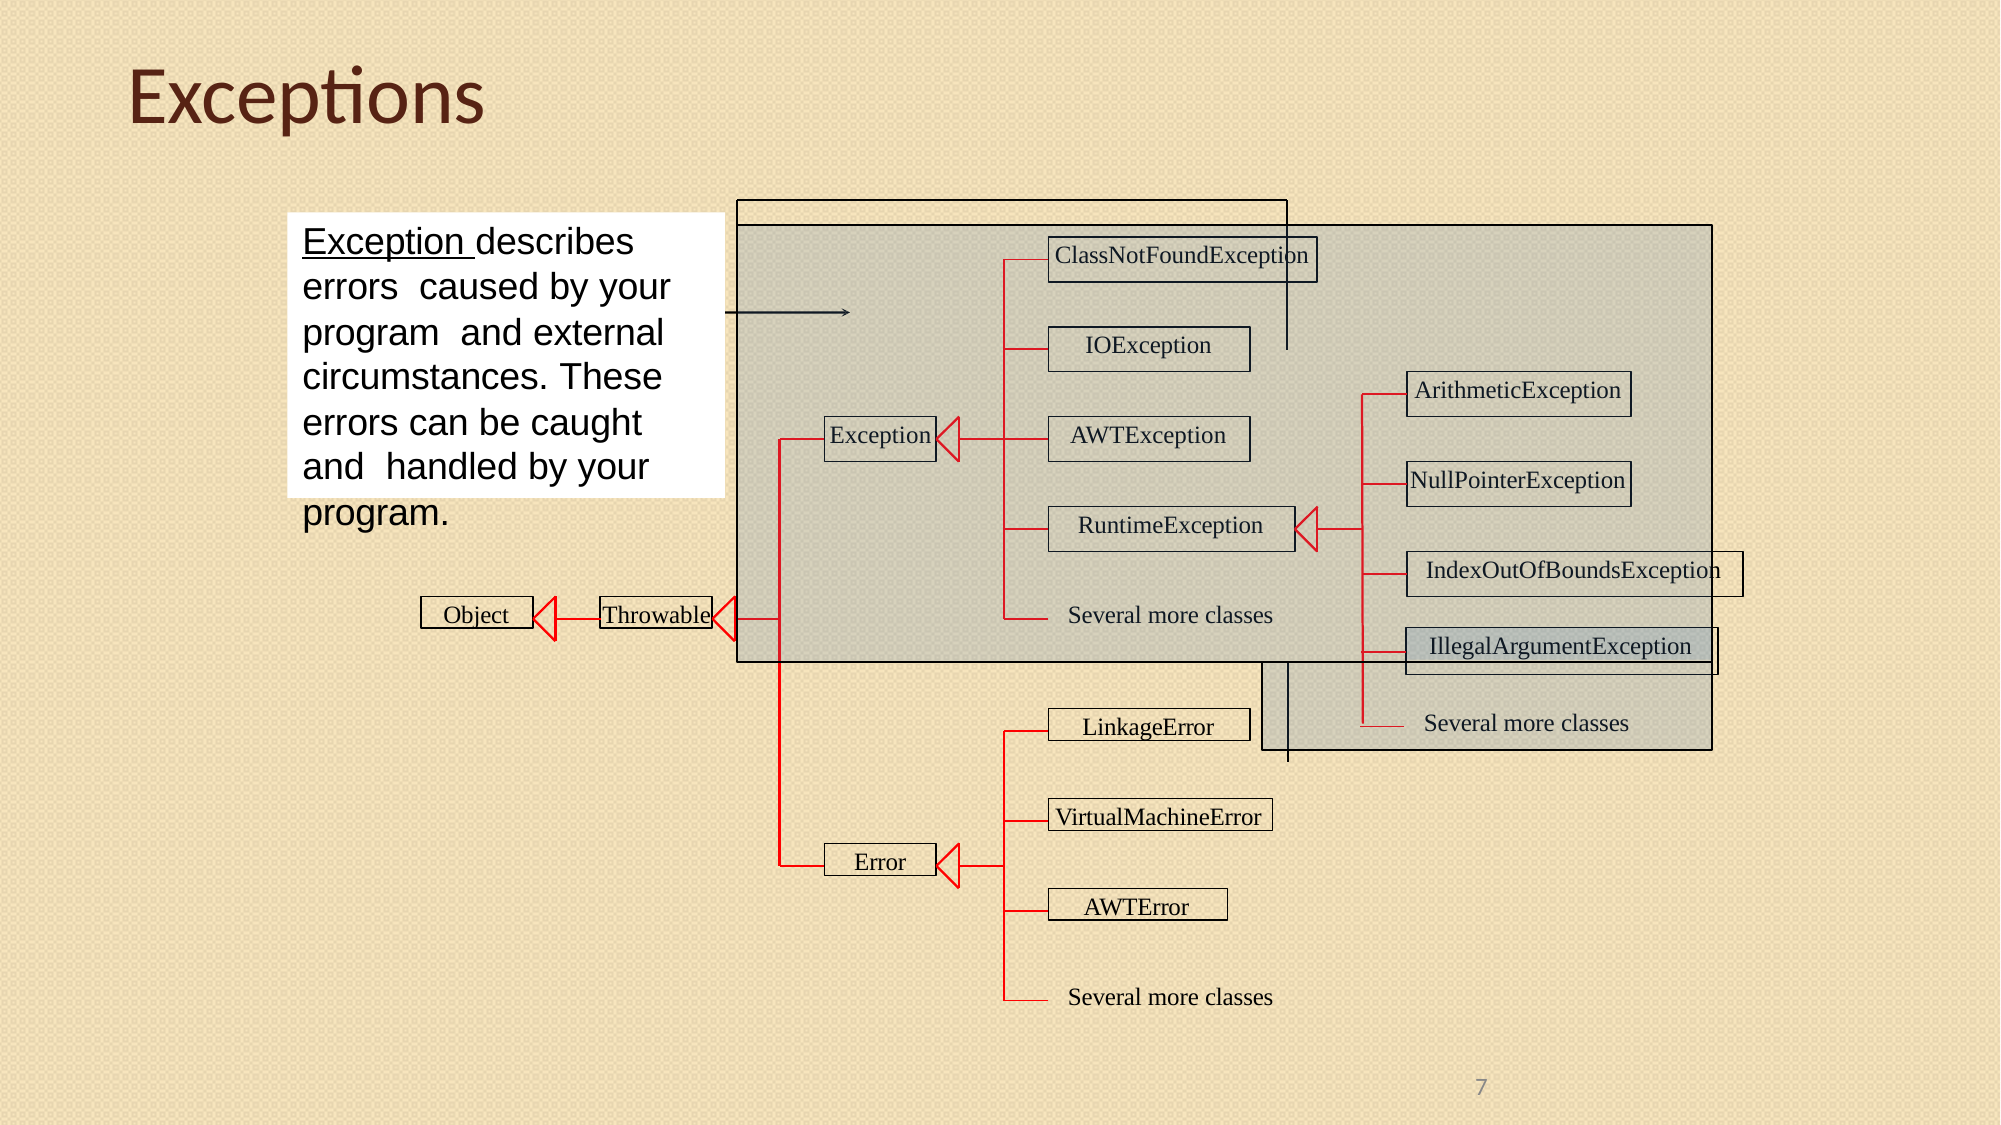

# Exceptions

Exception describes errors  caused by your program  and external  circumstances. These  errors can be caught and  handled by your program.

ClassNotFoundException

IOException

ArithmeticException

Exception
AWTException

NullPointerException

RuntimeException
IndexOutOfBoundsException

Several more classes

Object
Throwable
IllegalArgumentException
Several more classes
LinkageError
VirtualMachineError
Error
AWTError
Several more classes
7